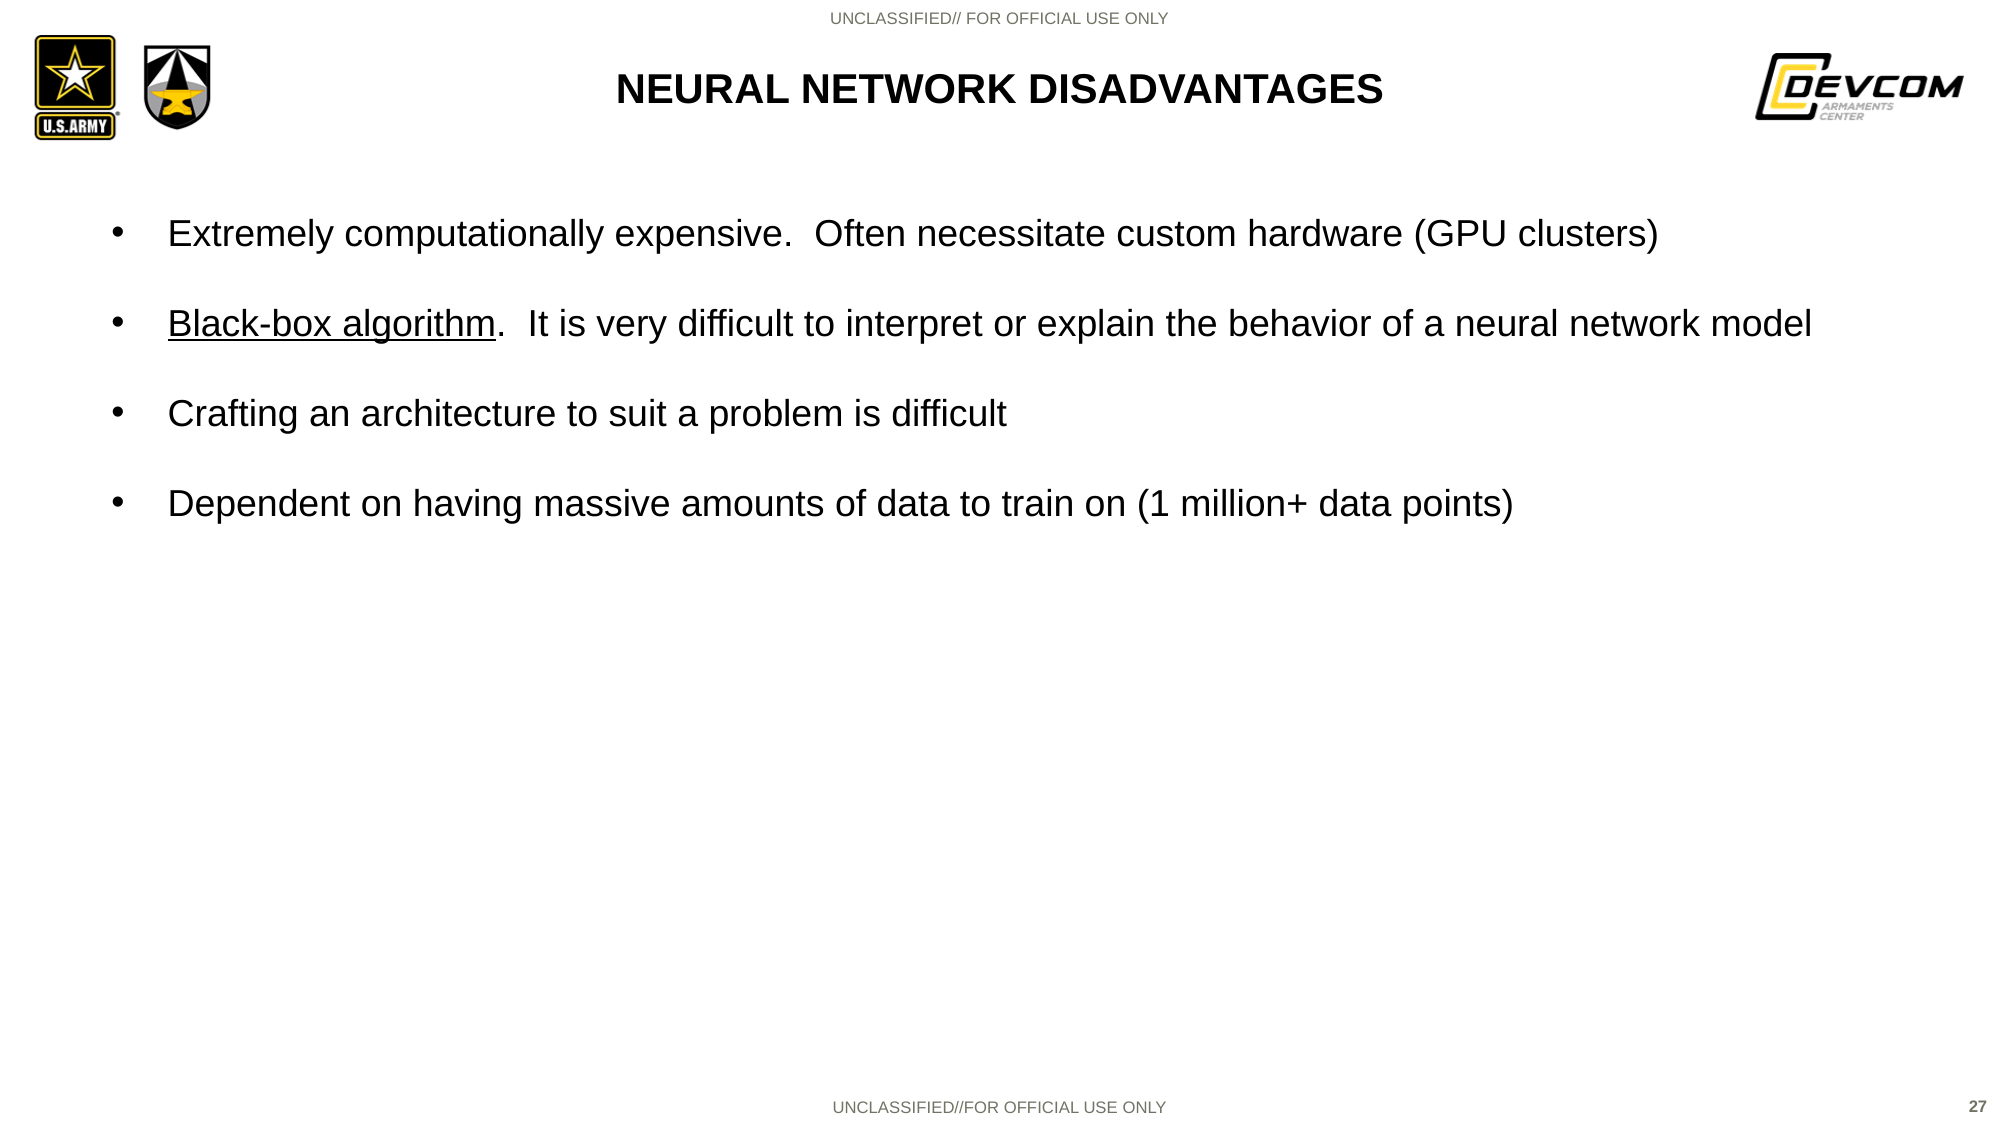

# Neural Network Disadvantages
Extremely computationally expensive.  Often necessitate custom hardware (GPU clusters)

Black-box algorithm.  It is very difficult to interpret or explain the behavior of a neural network model

Crafting an architecture to suit a problem is difficult

Dependent on having massive amounts of data to train on (1 million+ data points)